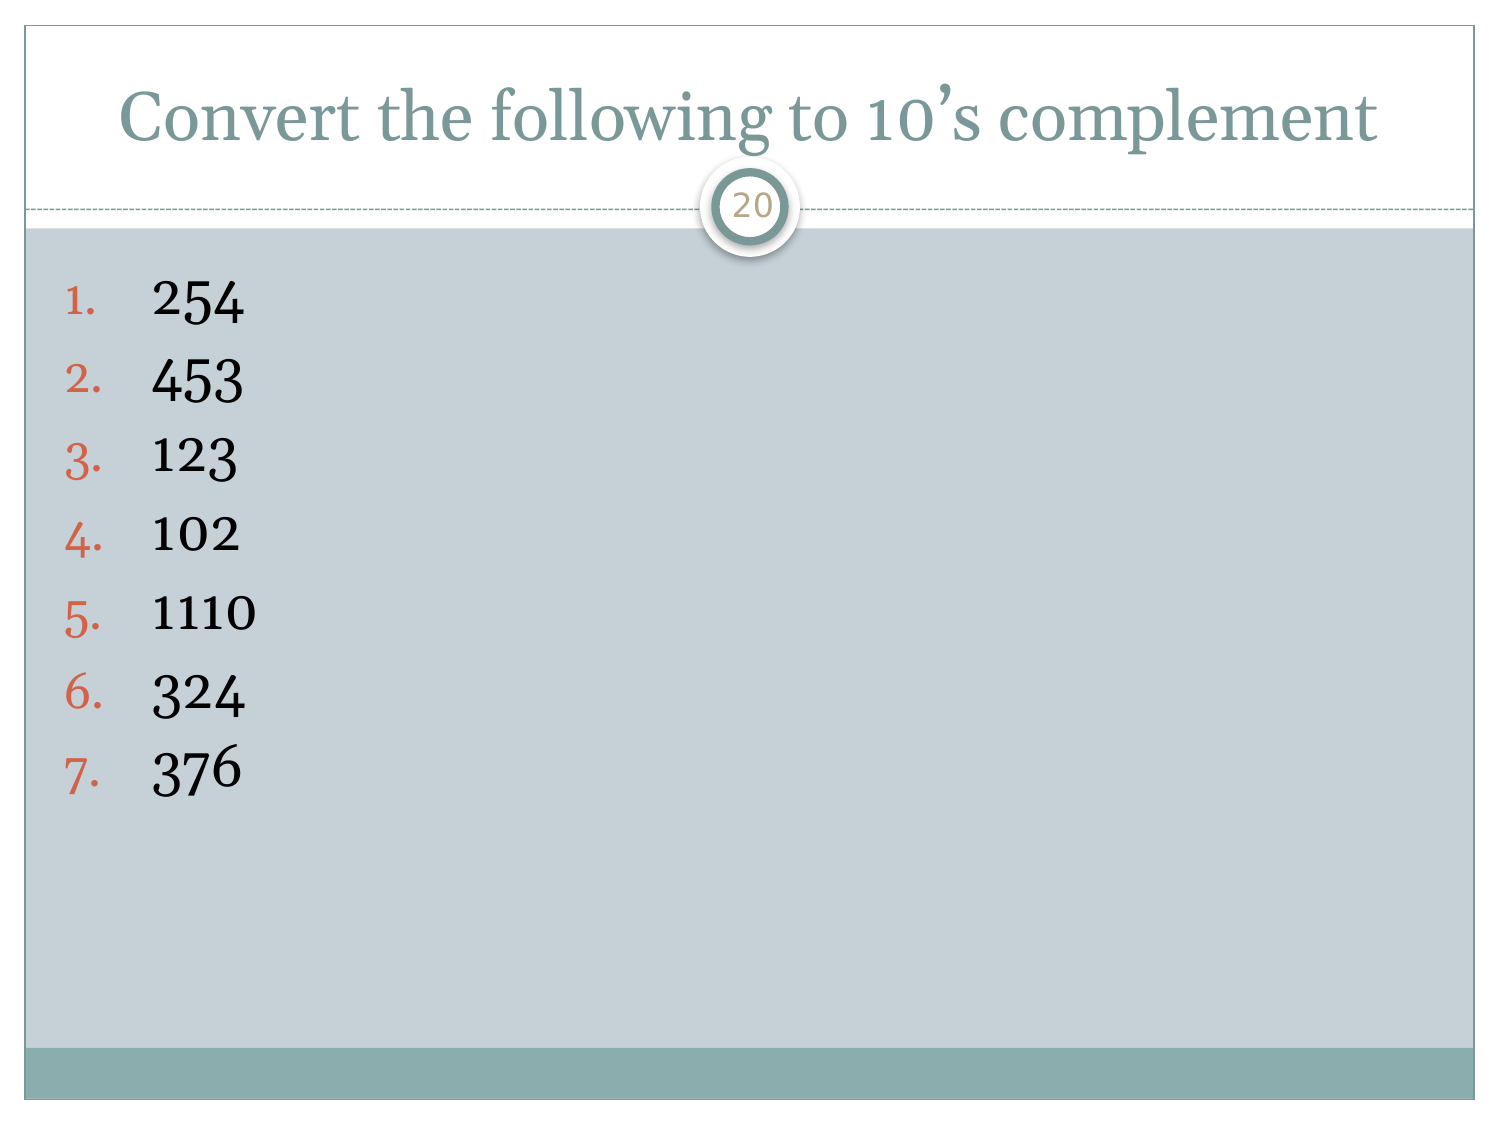

# Convert the following to 10’s complement
20
254
453
123
102
1110
324
376